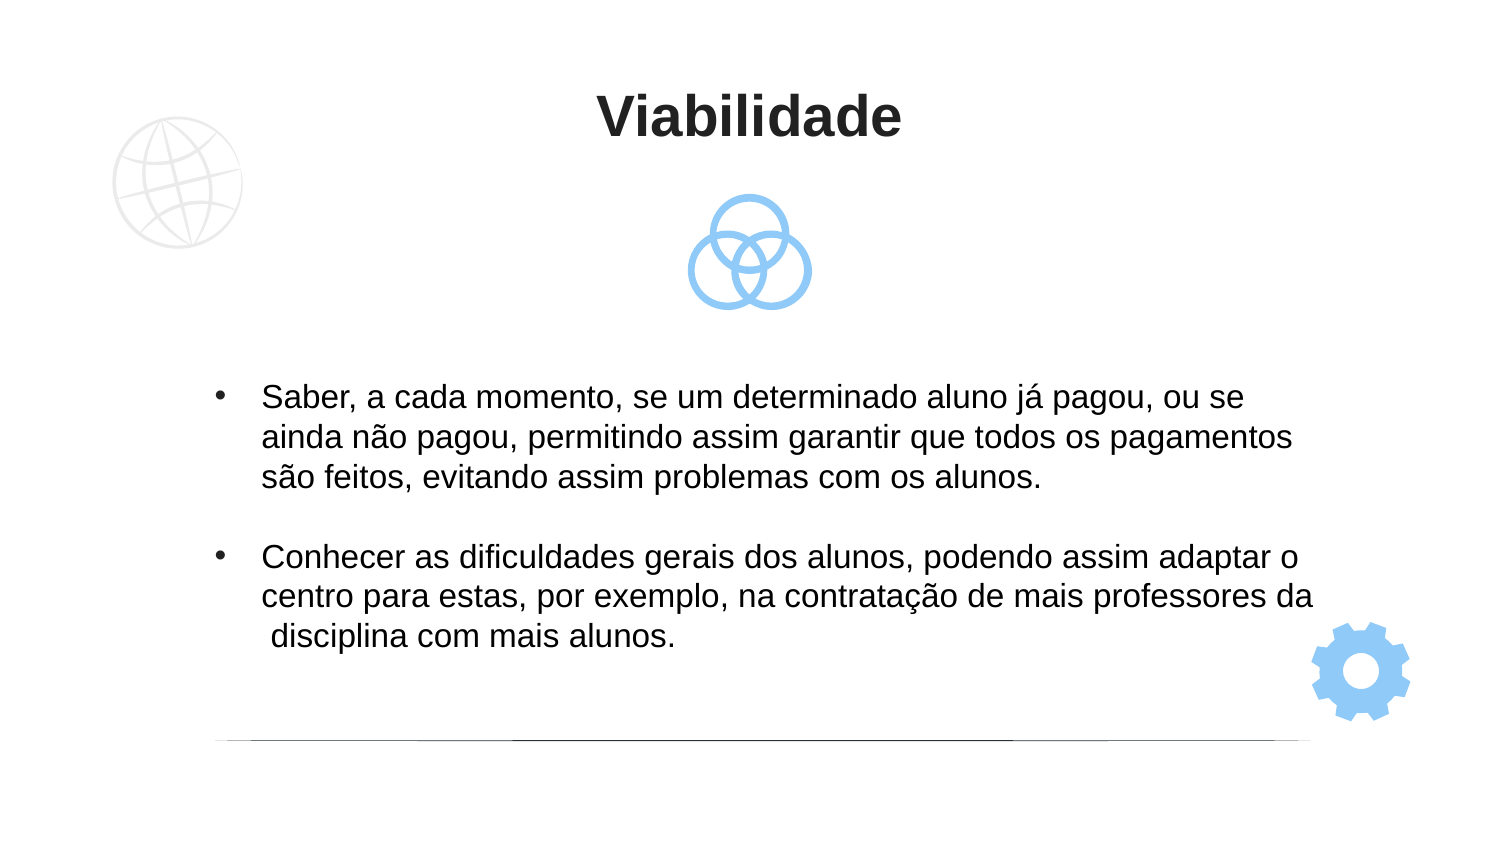

Viabilidade

Saber, a cada momento, se um determinado aluno já pagou, ou se ainda não pagou, permitindo assim garantir que todos os pagamentos são feitos, evitando assim problemas com os alunos.

Conhecer as dificuldades gerais dos alunos, podendo assim adaptar o centro para estas, por exemplo, na contratação de mais professores da disciplina com mais alunos.